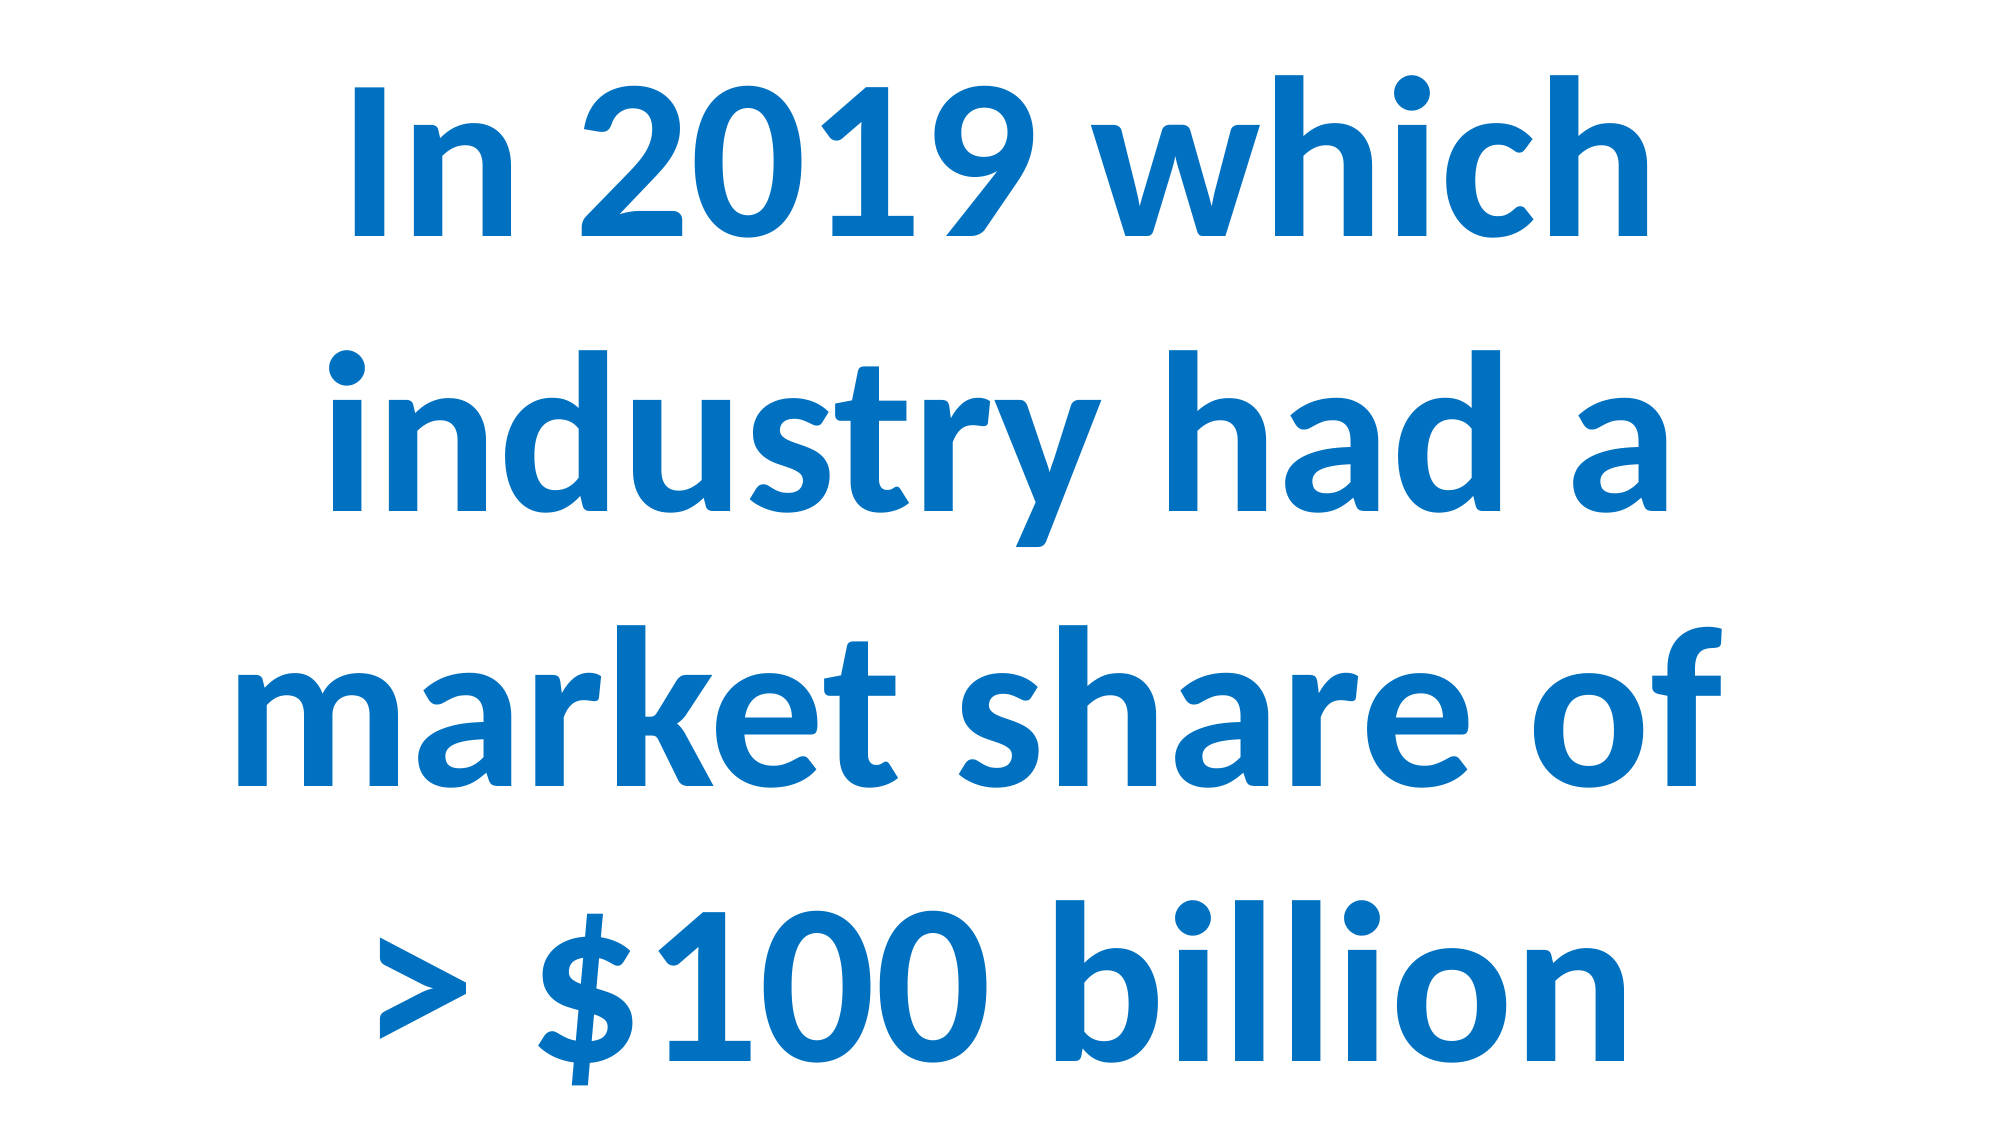

In 2019 which industry had a market share of
> $100 billion